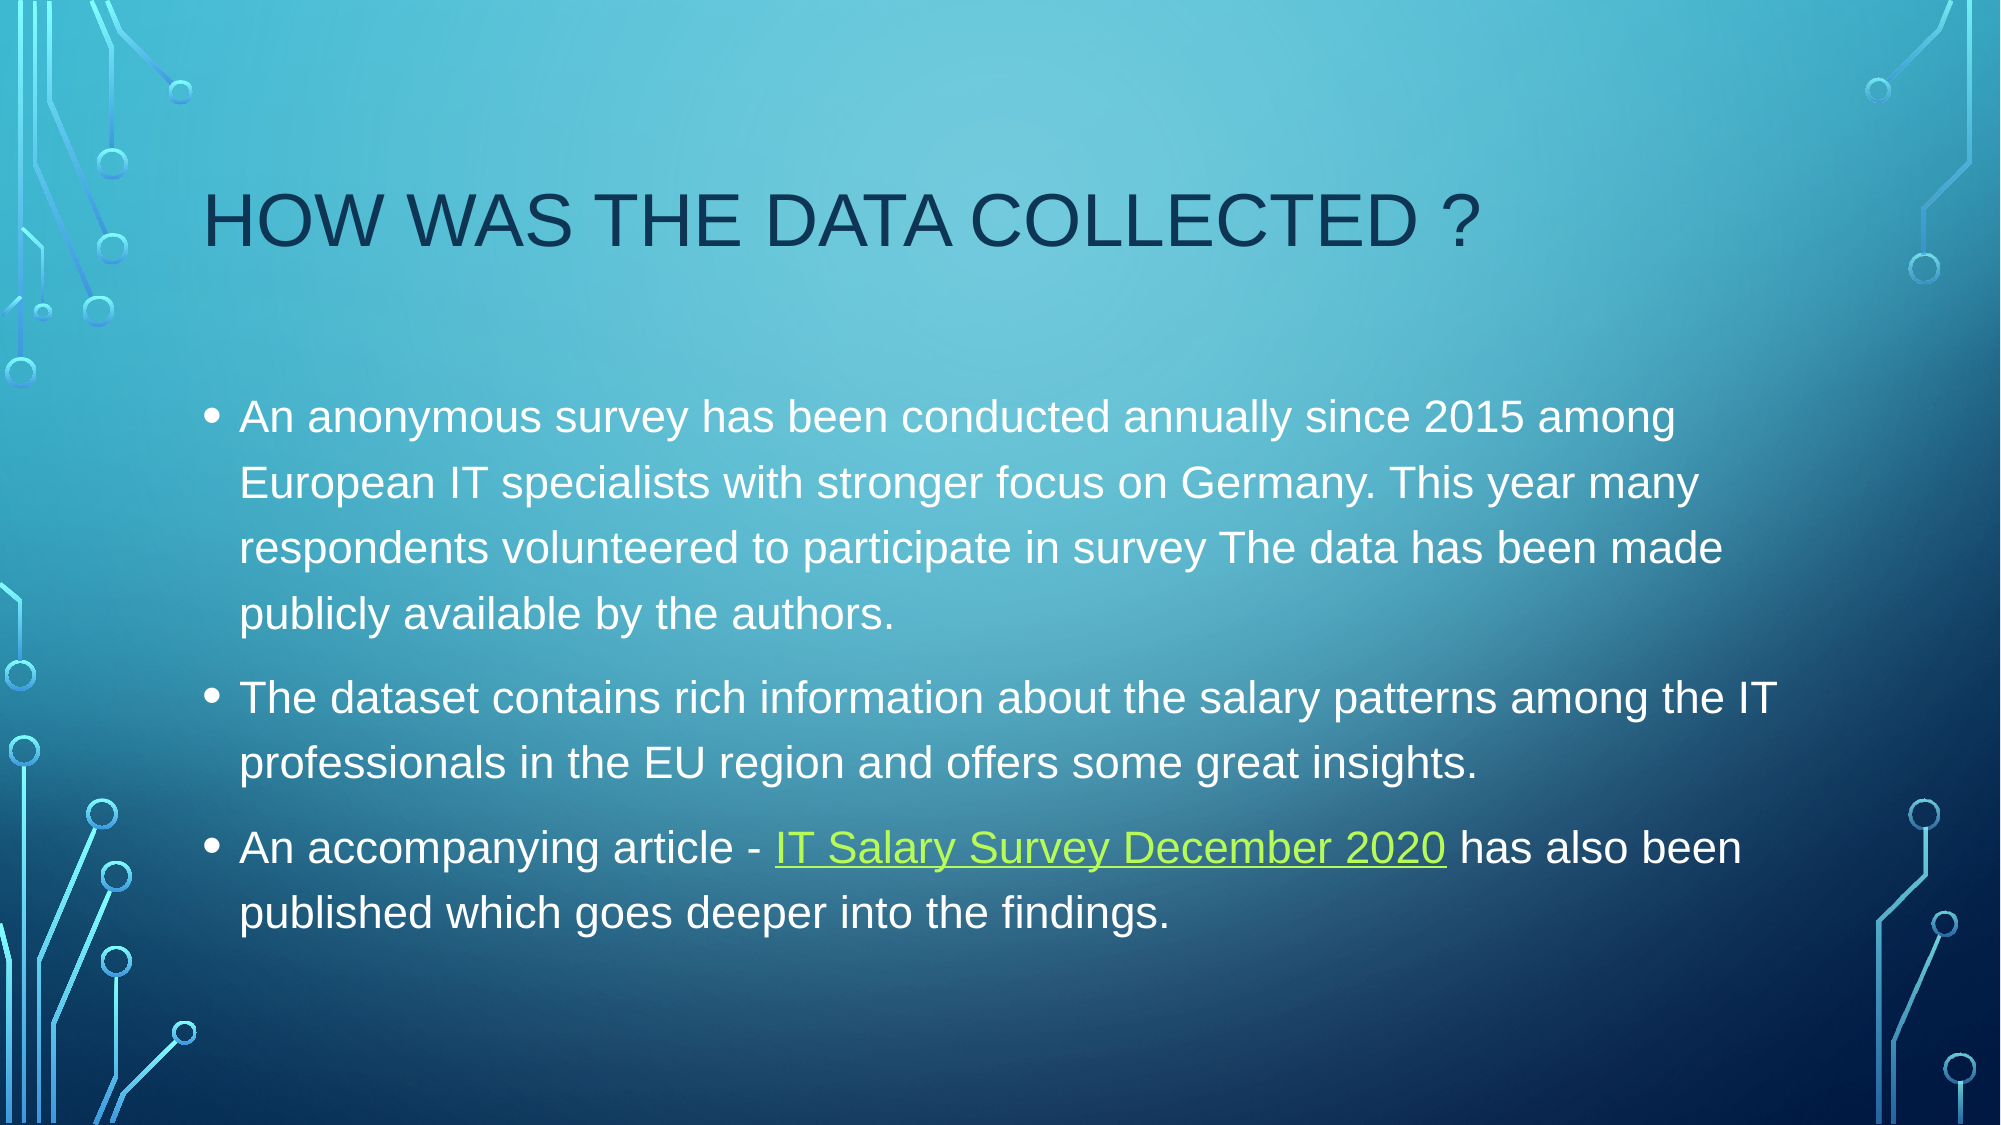

# how was the data collected ?
An anonymous survey has been conducted annually since 2015 among European IT specialists with stronger focus on Germany. This year many  respondents volunteered to participate in survey The data has been made publicly available by the authors.
The dataset contains rich information about the salary patterns among the IT professionals in the EU region and offers some great insights.
An accompanying article - IT Salary Survey December 2020 has also been published which goes deeper into the findings.